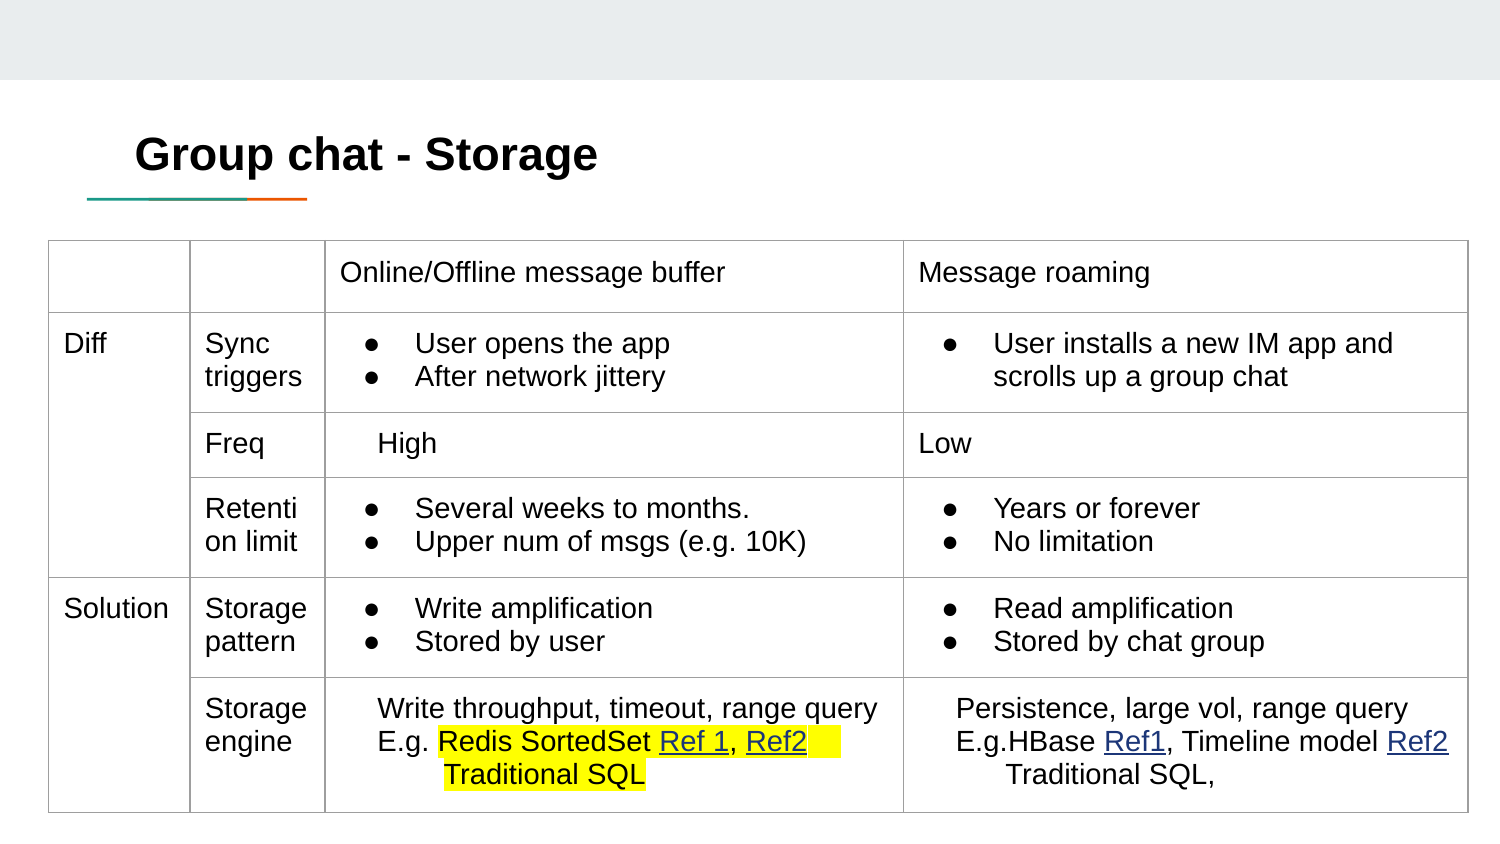

# Group chat - Storage
|  |  | Online/Offline message buffer | Message roaming |
| --- | --- | --- | --- |
| Diff | Sync triggers | User opens the app After network jittery | User installs a new IM app and scrolls up a group chat |
|  | Freq | High | Low |
|  | Retention limit | Several weeks to months. Upper num of msgs (e.g. 10K) | Years or forever No limitation |
| Solution | Storage pattern | Write amplification Stored by user | Read amplification Stored by chat group |
|  | Storage engine | Write throughput, timeout, range query E.g. Redis SortedSet Ref 1, Ref2 Traditional SQL | Persistence, large vol, range query E.g.HBase Ref1, Timeline model Ref2 Traditional SQL, |